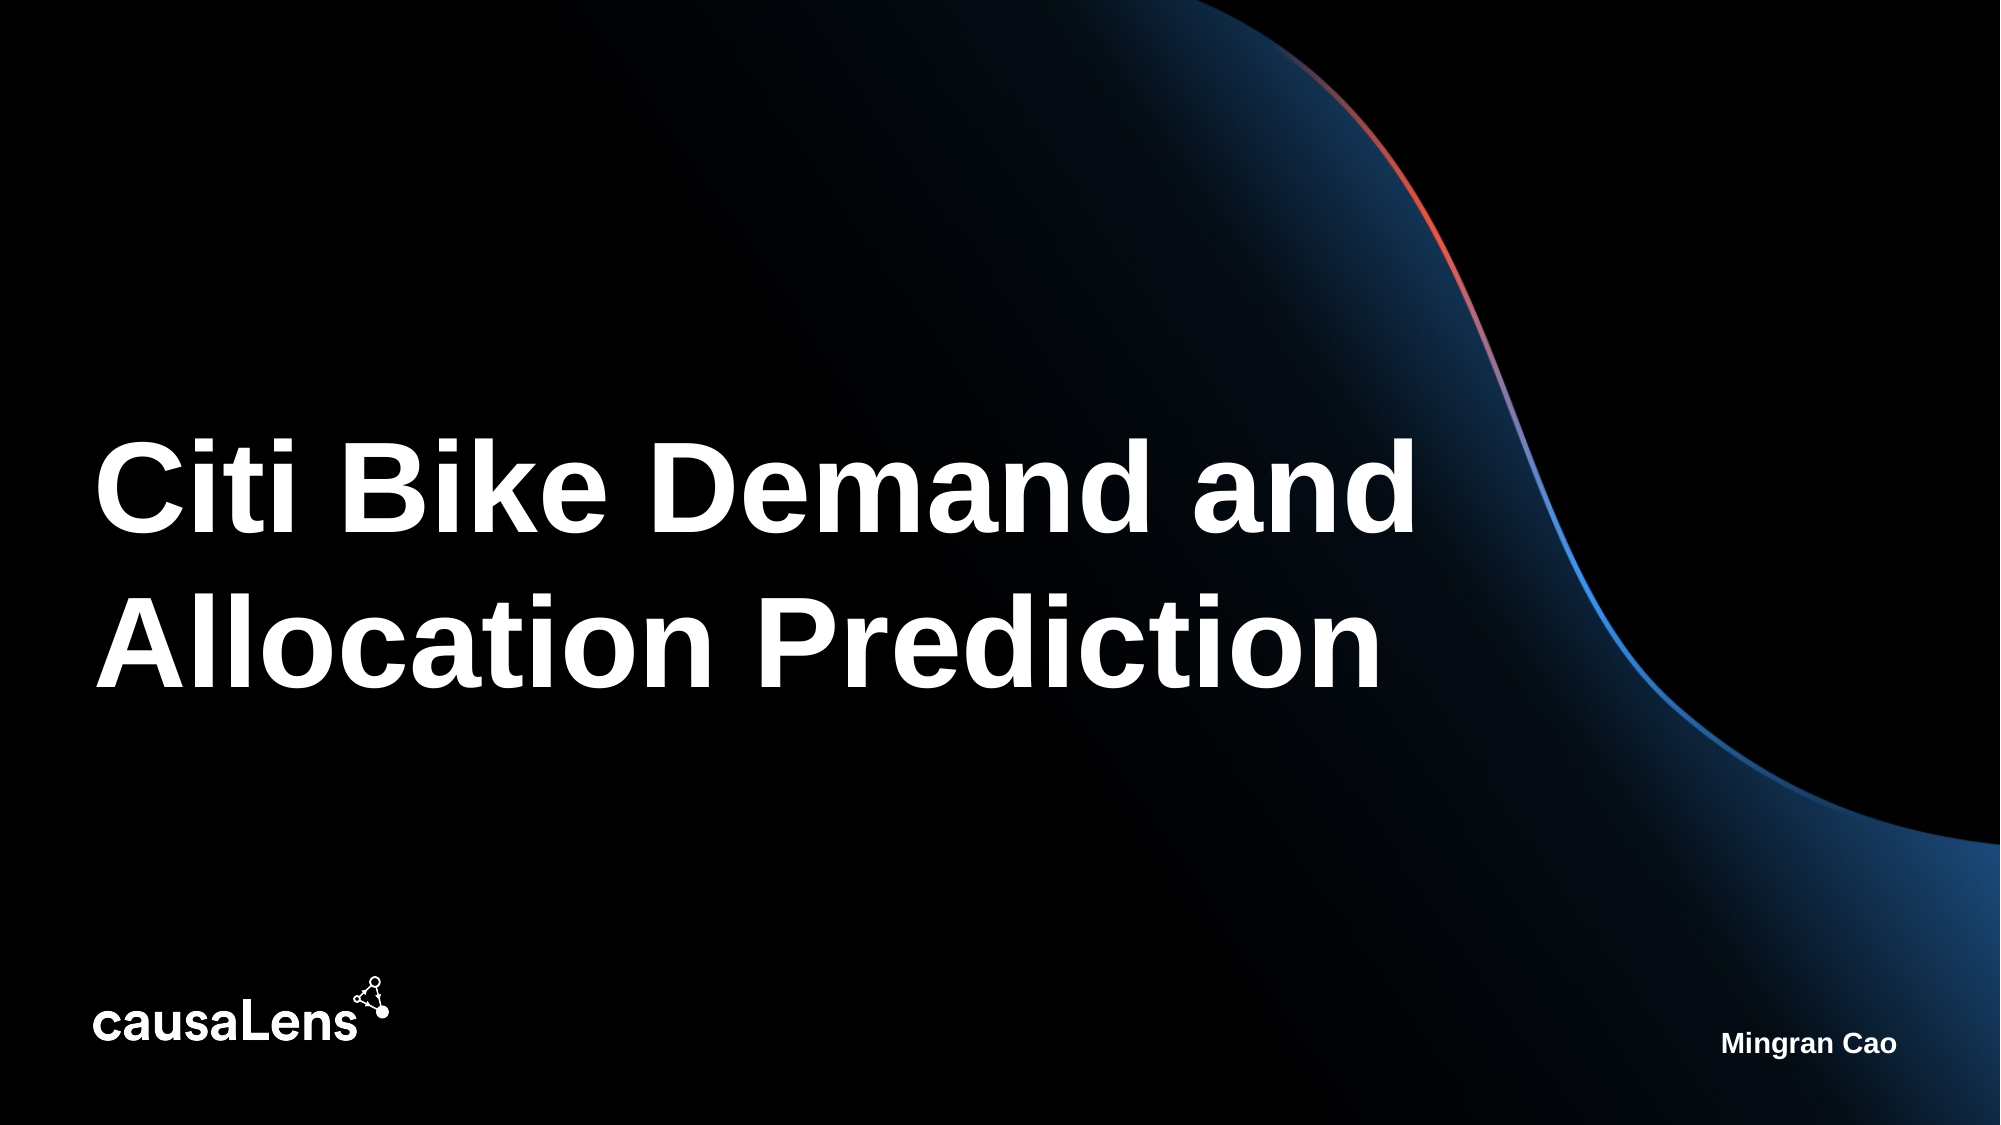

# Citi Bike Demand and Allocation Prediction
Mingran Cao